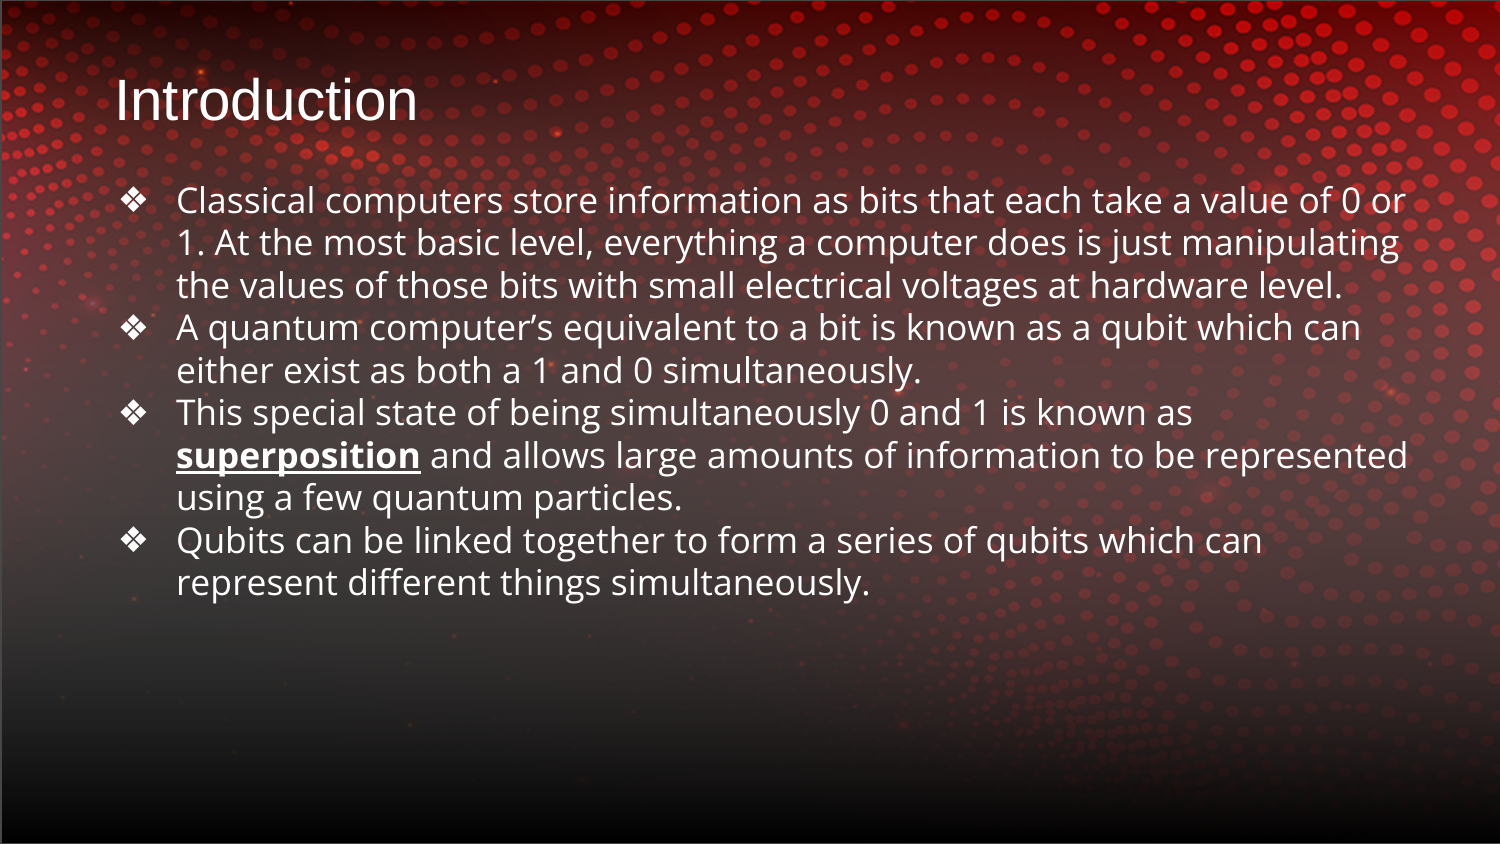

# Introduction
Classical computers store information as bits that each take a value of 0 or 1. At the most basic level, everything a computer does is just manipulating the values of those bits with small electrical voltages at hardware level.
A quantum computer’s equivalent to a bit is known as a qubit which can either exist as both a 1 and 0 simultaneously.
This special state of being simultaneously 0 and 1 is known as superposition and allows large amounts of information to be represented using a few quantum particles.
Qubits can be linked together to form a series of qubits which can represent different things simultaneously.